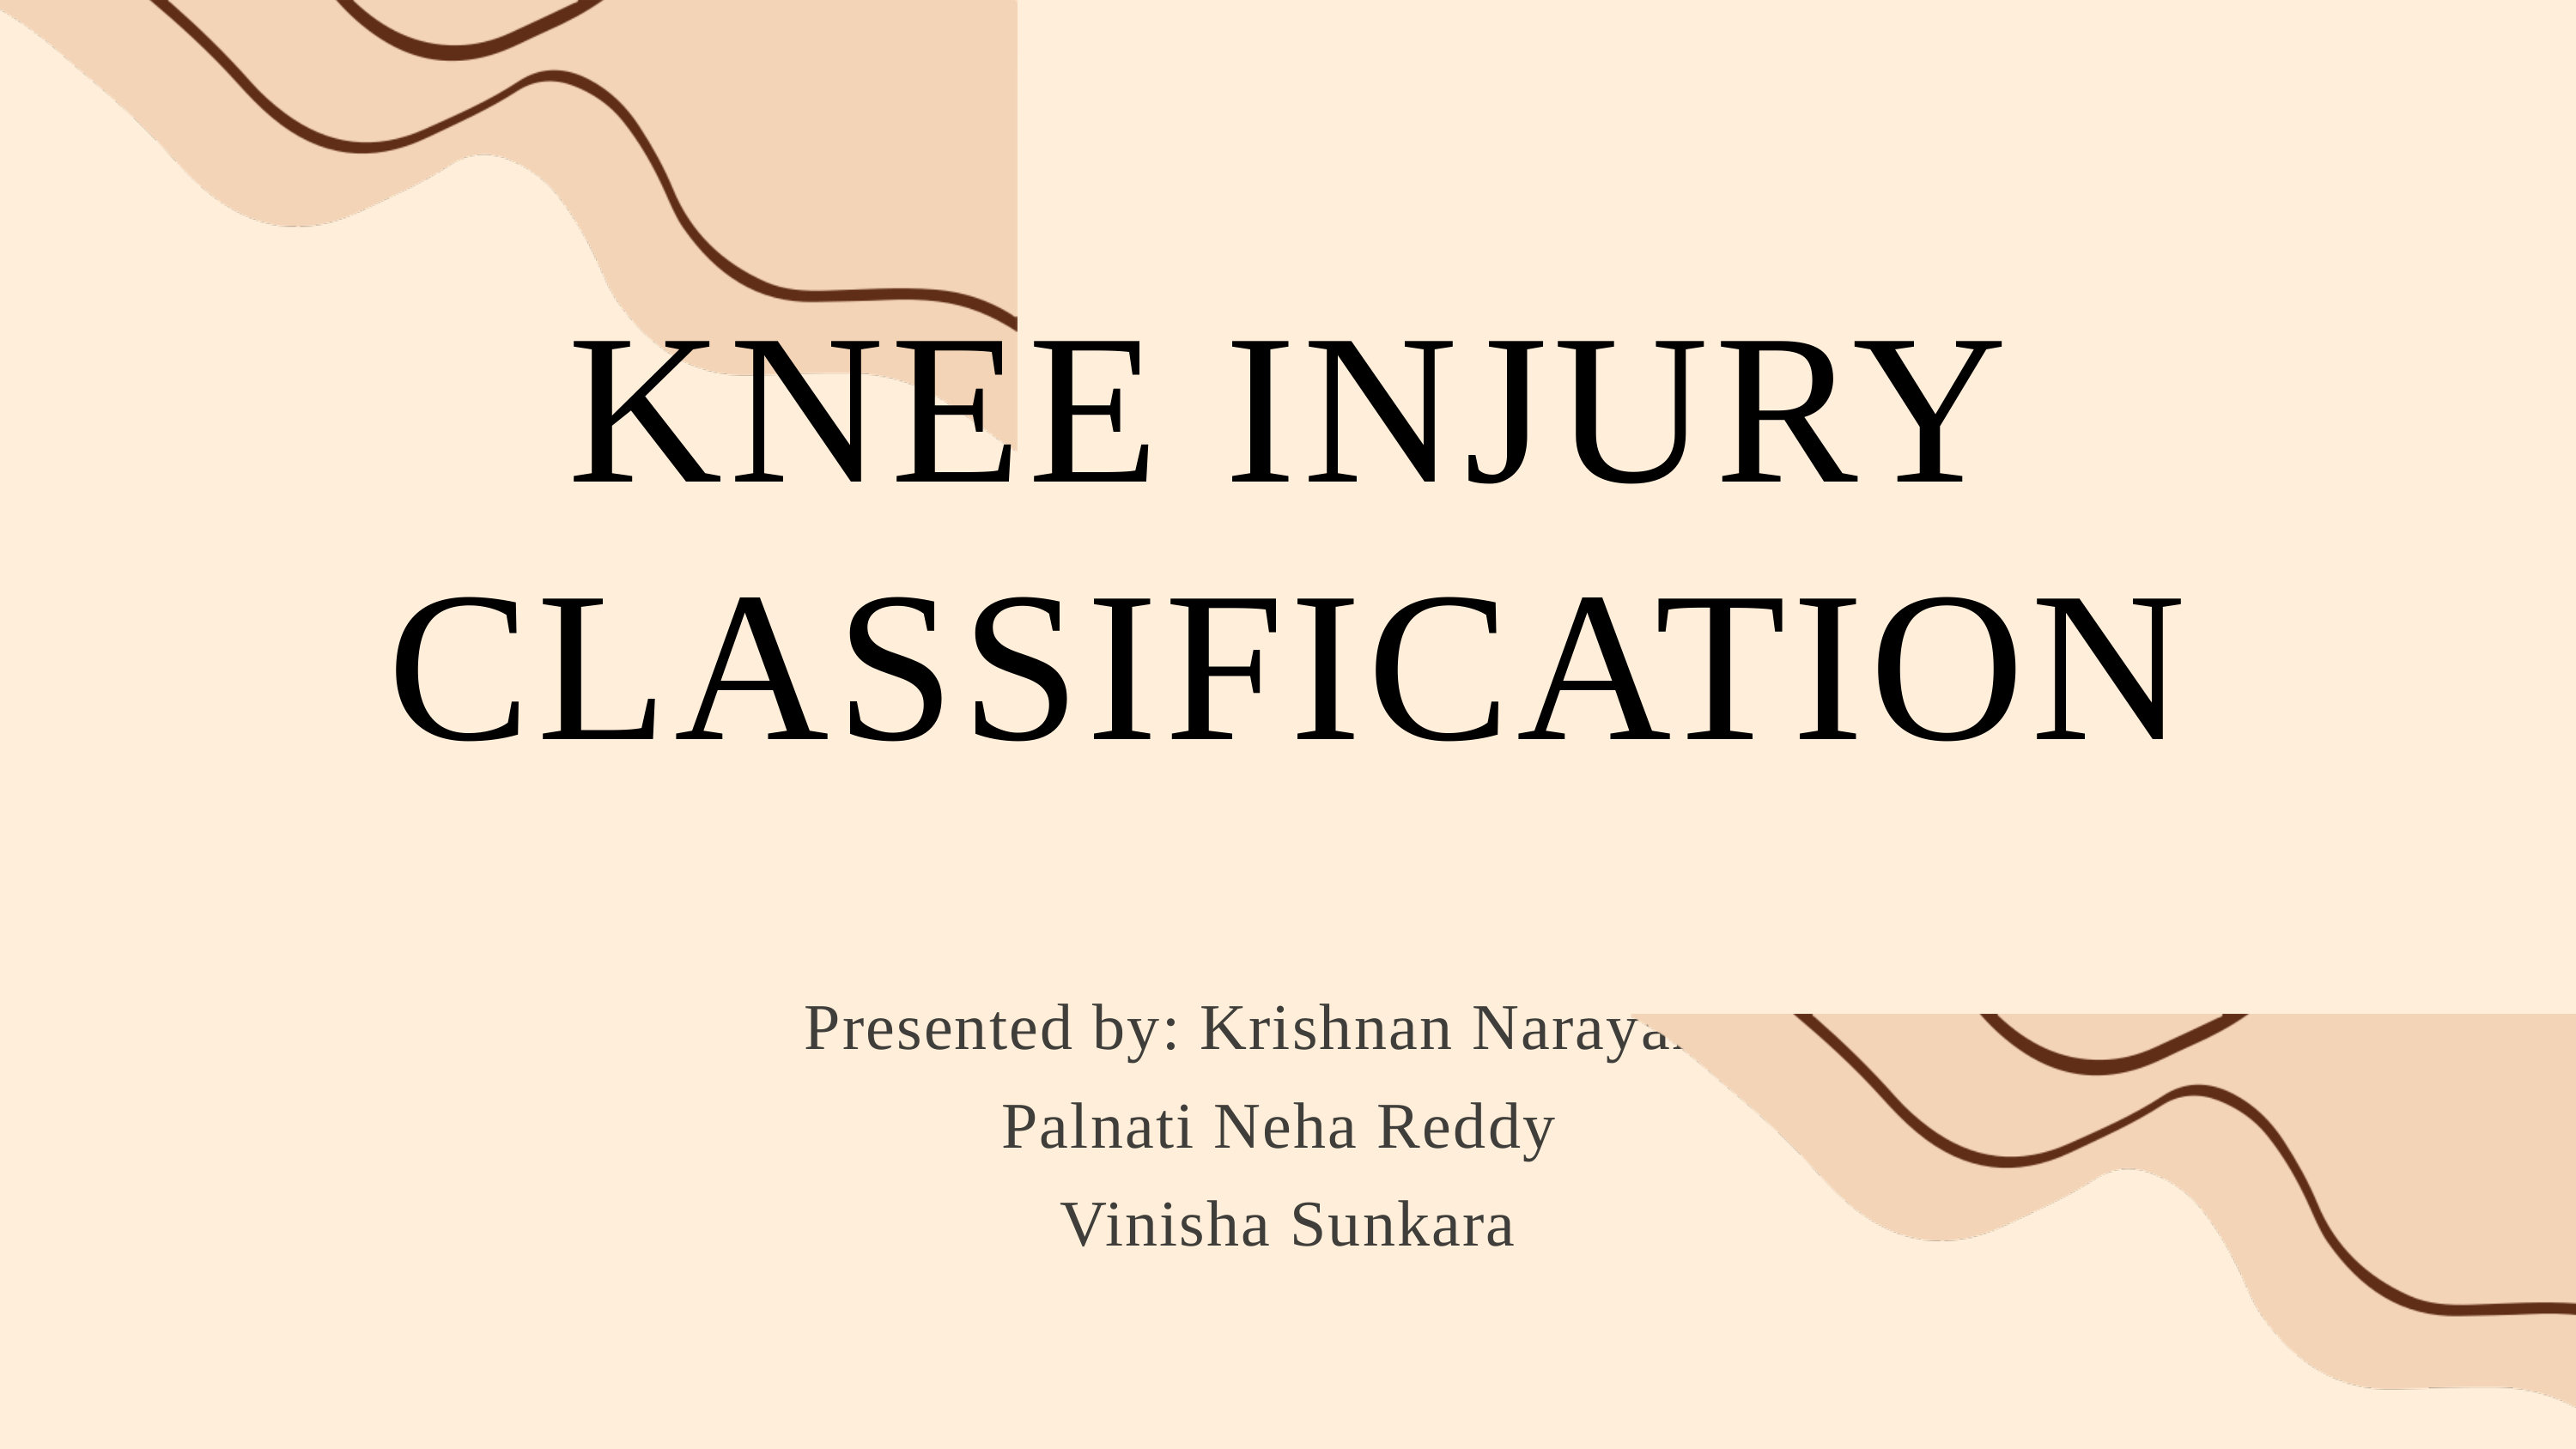

KNEE INJURY CLASSIFICATION
Presented by: Krishnan Narayanan
Palnati Neha Reddy
Vinisha Sunkara